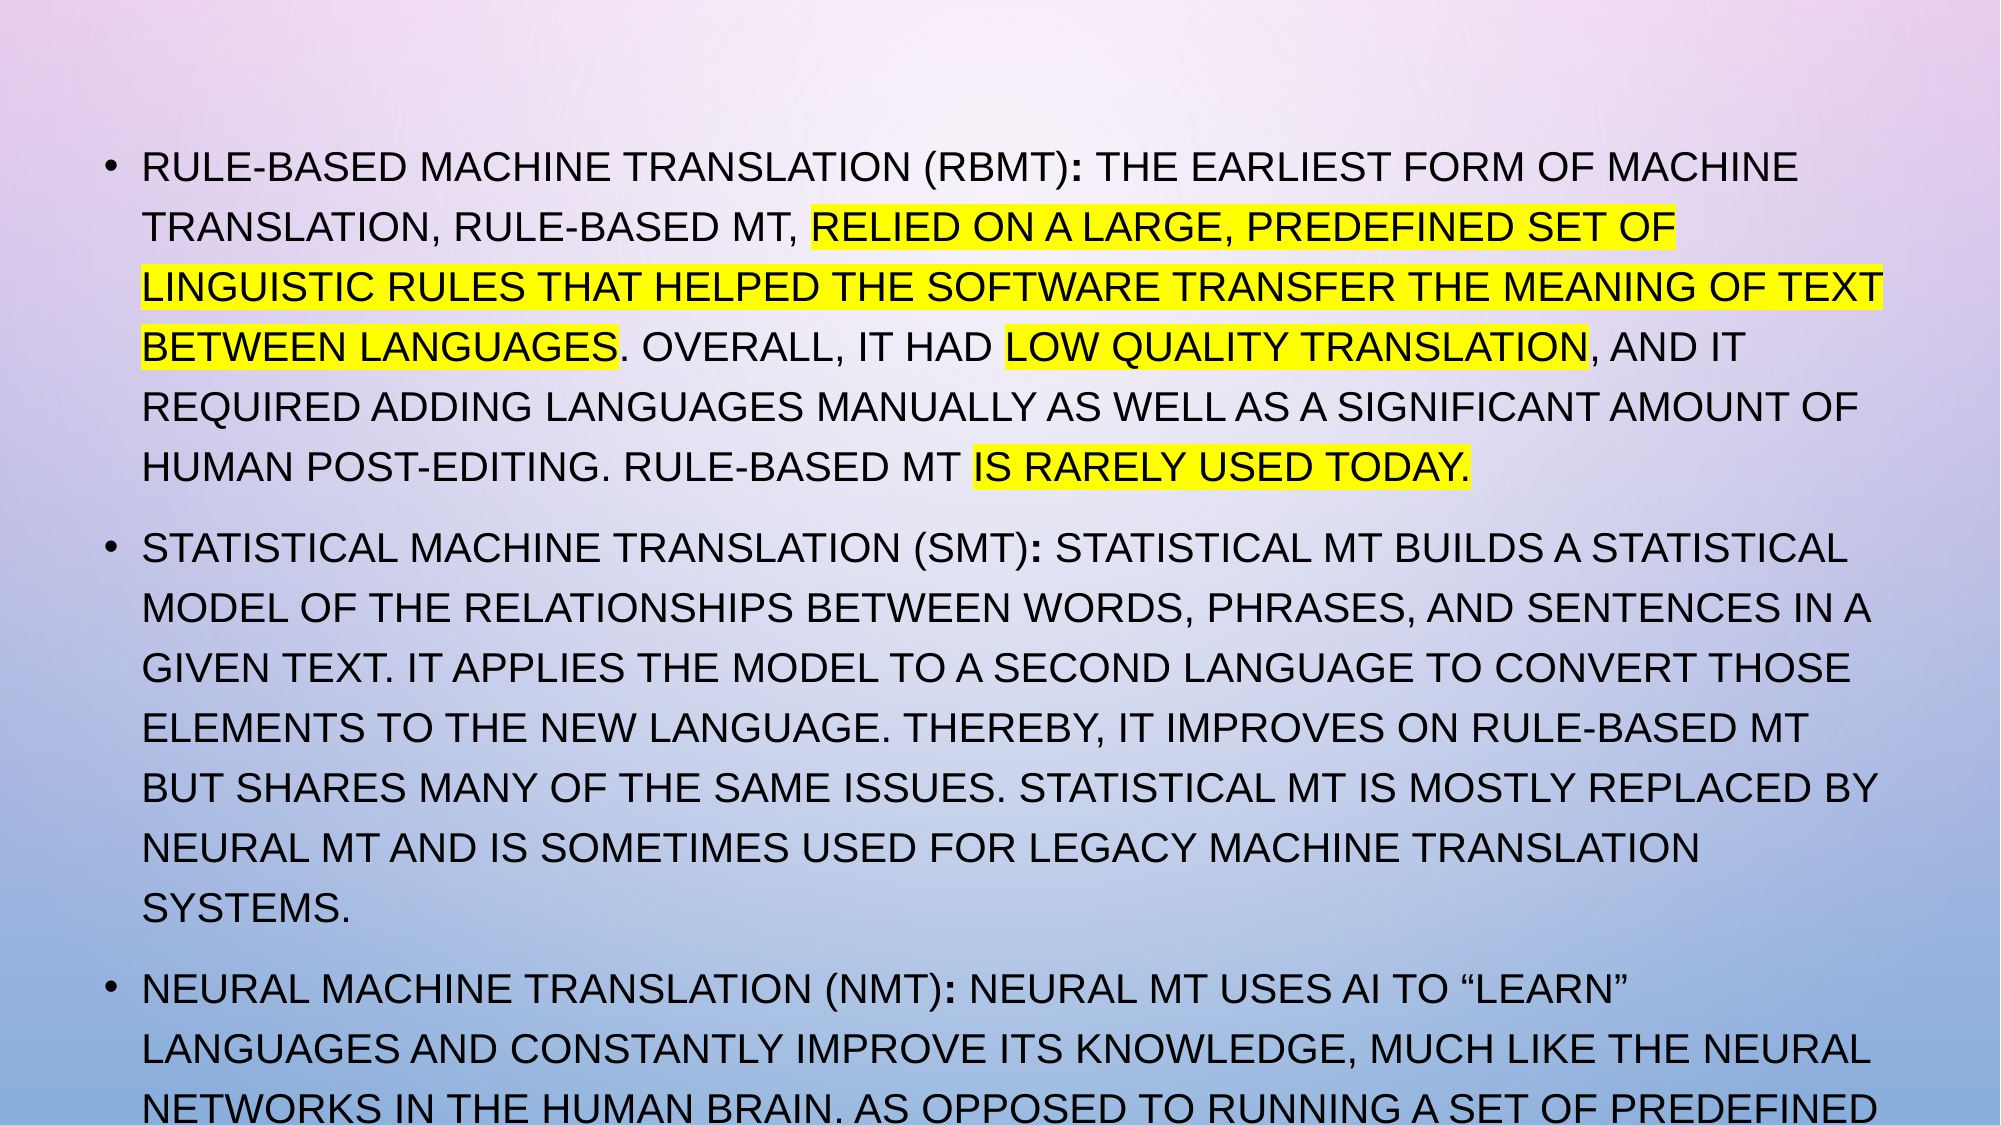

Rule-based machine translation (RBMT): The earliest form of machine translation, rule-based MT, relied on a large, predefined set of linguistic rules that helped the software transfer the meaning of text between languages. Overall, it had low quality translation, and it required adding languages manually as well as a significant amount of human post-editing. Rule-based MT is rarely used today.
Statistical machine translation (SMT): Statistical MT builds a statistical model of the relationships between words, phrases, and sentences in a given text. It applies the model to a second language to convert those elements to the new language. Thereby, it improves on rule-based MT but shares many of the same issues. Statistical MT is mostly replaced by neural MT and is sometimes used for legacy machine translation systems.
Neural machine translation (NMT): Neural MT uses AI to “learn” languages and constantly improve its knowledge, much like the neural networks in the human brain. As opposed to running a set of predefined rules, an MT engine’s neural network is responsible for encoding and decoding the source text. Neural MT is more accurate, allows for adding more languages, and works much more quickly once trained—making it today’s standard in MT technology development.